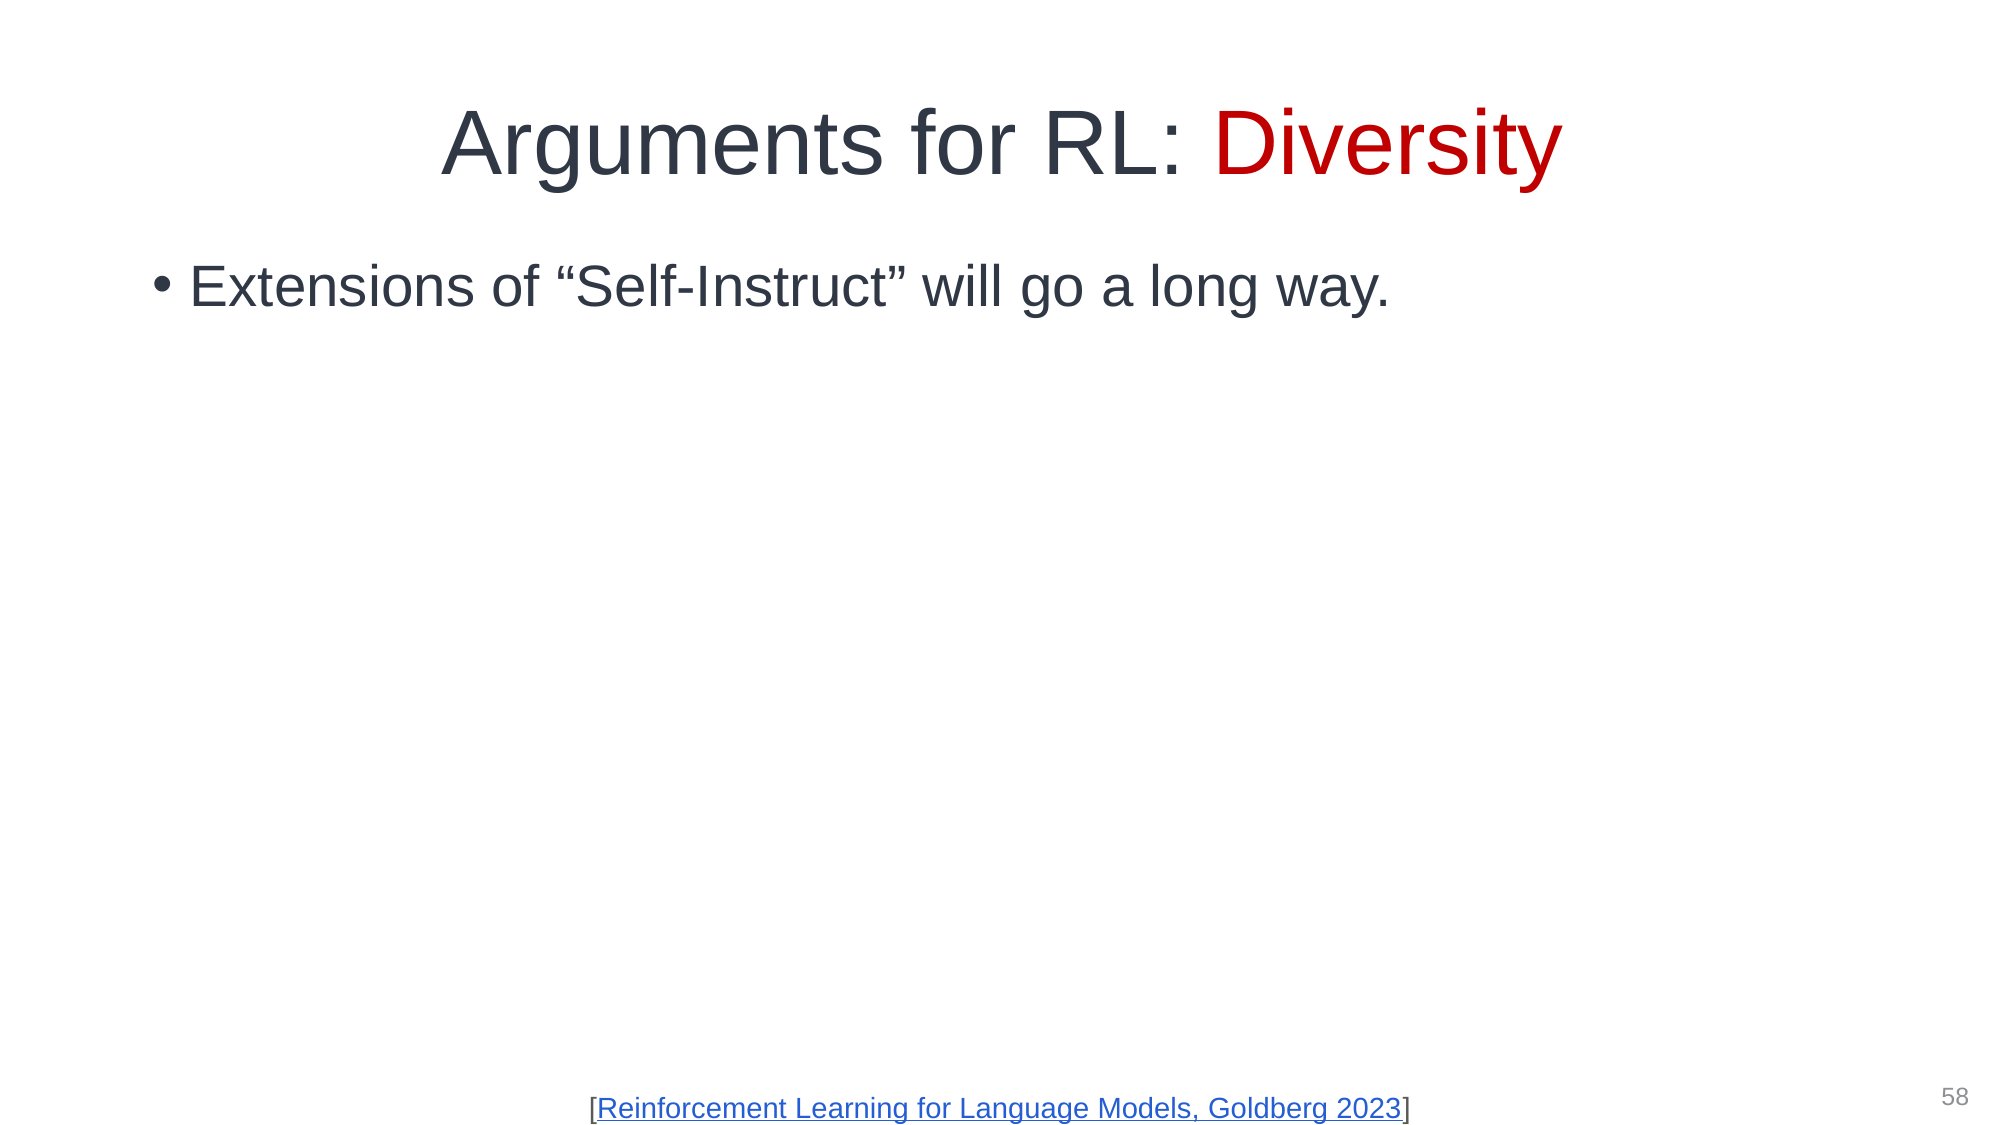

# Arguments for RL: Diversity
Extensions of “Self-Instruct” will go a long way.

58
[Reinforcement Learning for Language Models, Goldberg 2023]